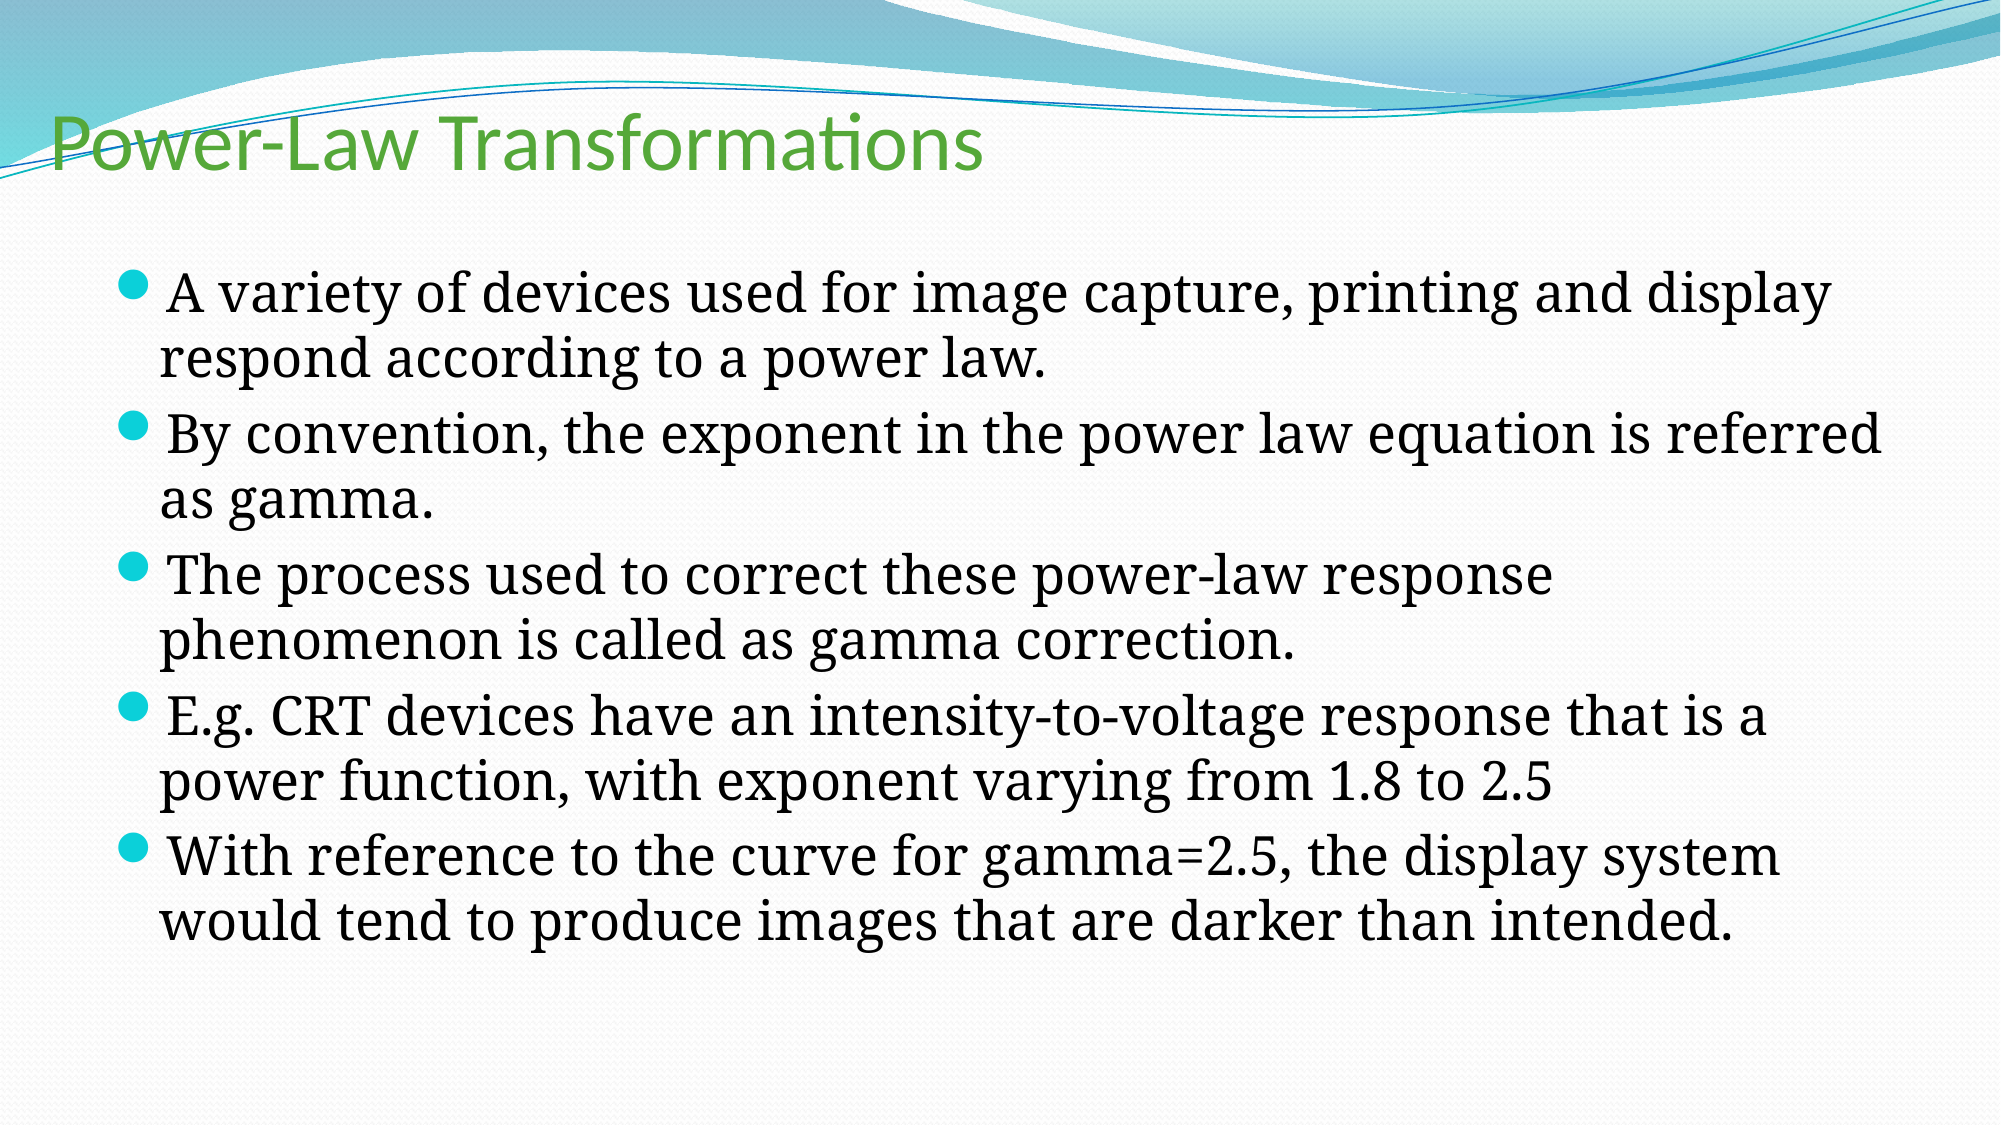

# Power-Law Transformations
A variety of devices used for image capture, printing and display respond according to a power law.
By convention, the exponent in the power law equation is referred as gamma.
The process used to correct these power-law response phenomenon is called as gamma correction.
E.g. CRT devices have an intensity-to-voltage response that is a power function, with exponent varying from 1.8 to 2.5
With reference to the curve for gamma=2.5, the display system would tend to produce images that are darker than intended.